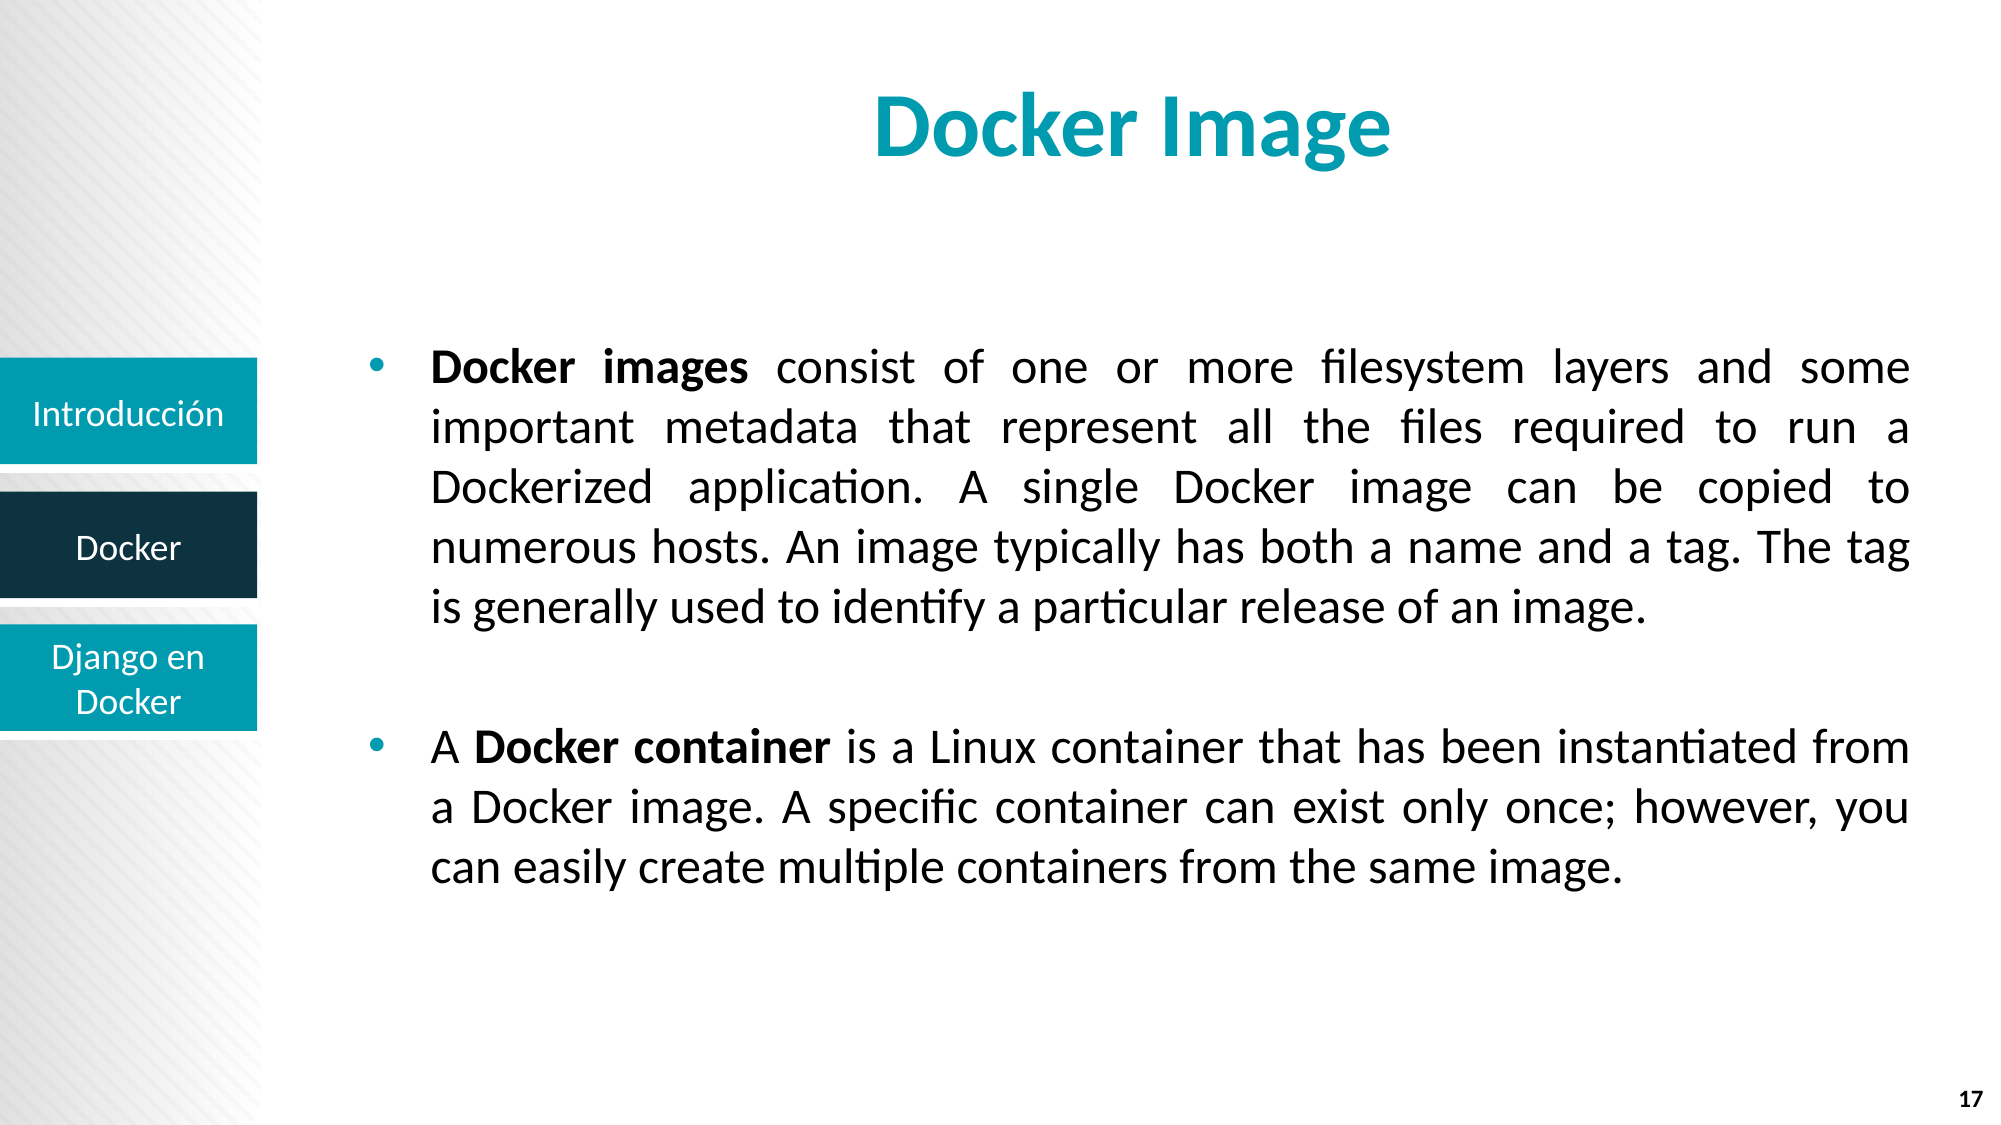

# Docker Image
Docker images consist of one or more filesystem layers and some important metadata that represent all the files required to run a Dockerized application. A single Docker image can be copied to numerous hosts. An image typically has both a name and a tag. The tag is generally used to identify a particular release of an image.

A Docker container is a Linux container that has been instantiated from a Docker image. A specific container can exist only once; however, you can easily create multiple containers from the same image.
17